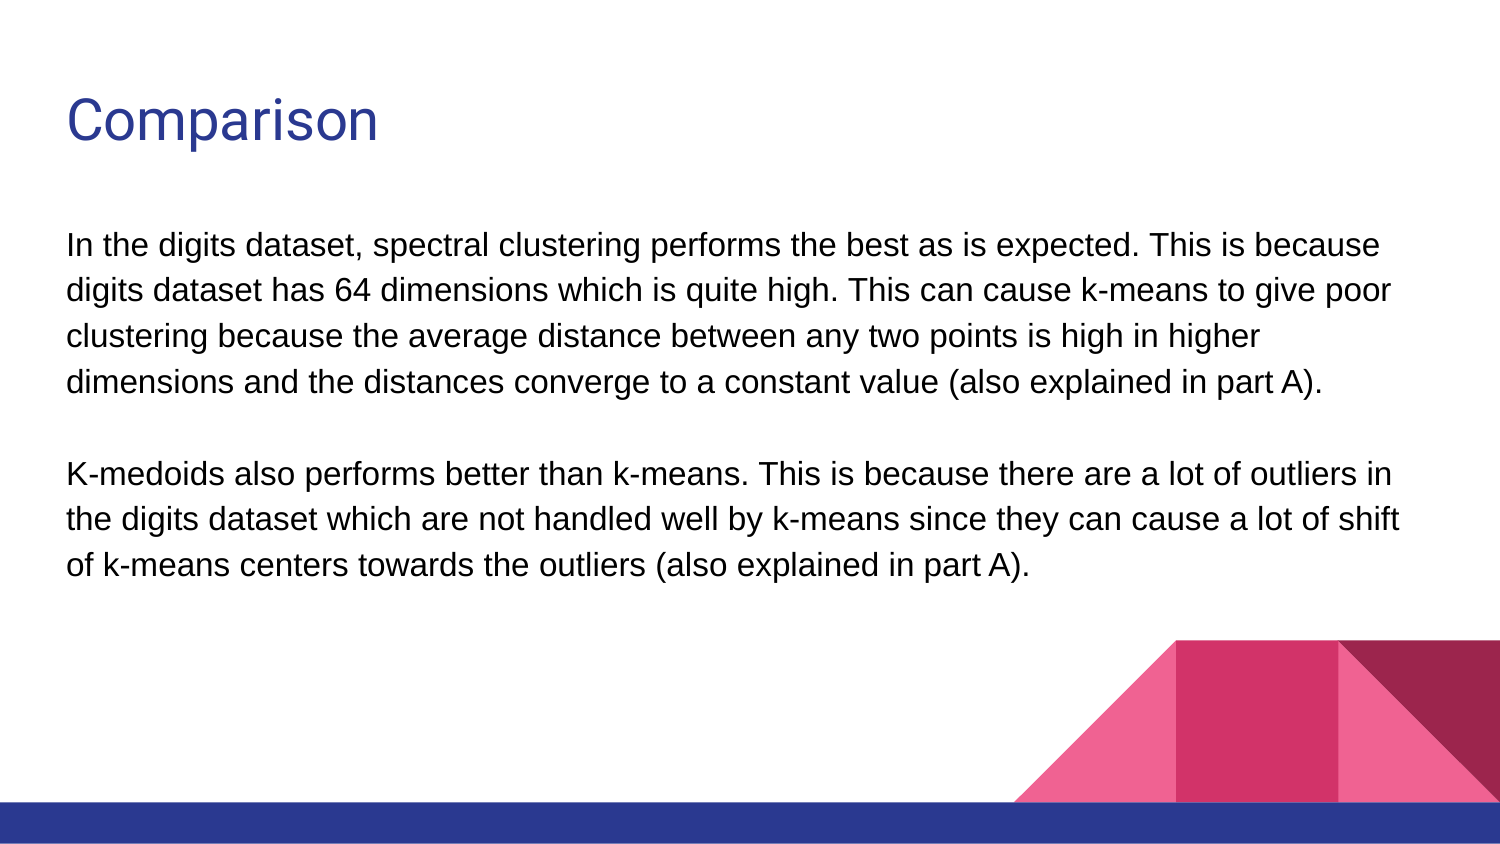

# Comparison
In the digits dataset, spectral clustering performs the best as is expected. This is because digits dataset has 64 dimensions which is quite high. This can cause k-means to give poor clustering because the average distance between any two points is high in higher dimensions and the distances converge to a constant value (also explained in part A).

K-medoids also performs better than k-means. This is because there are a lot of outliers in the digits dataset which are not handled well by k-means since they can cause a lot of shift of k-means centers towards the outliers (also explained in part A).